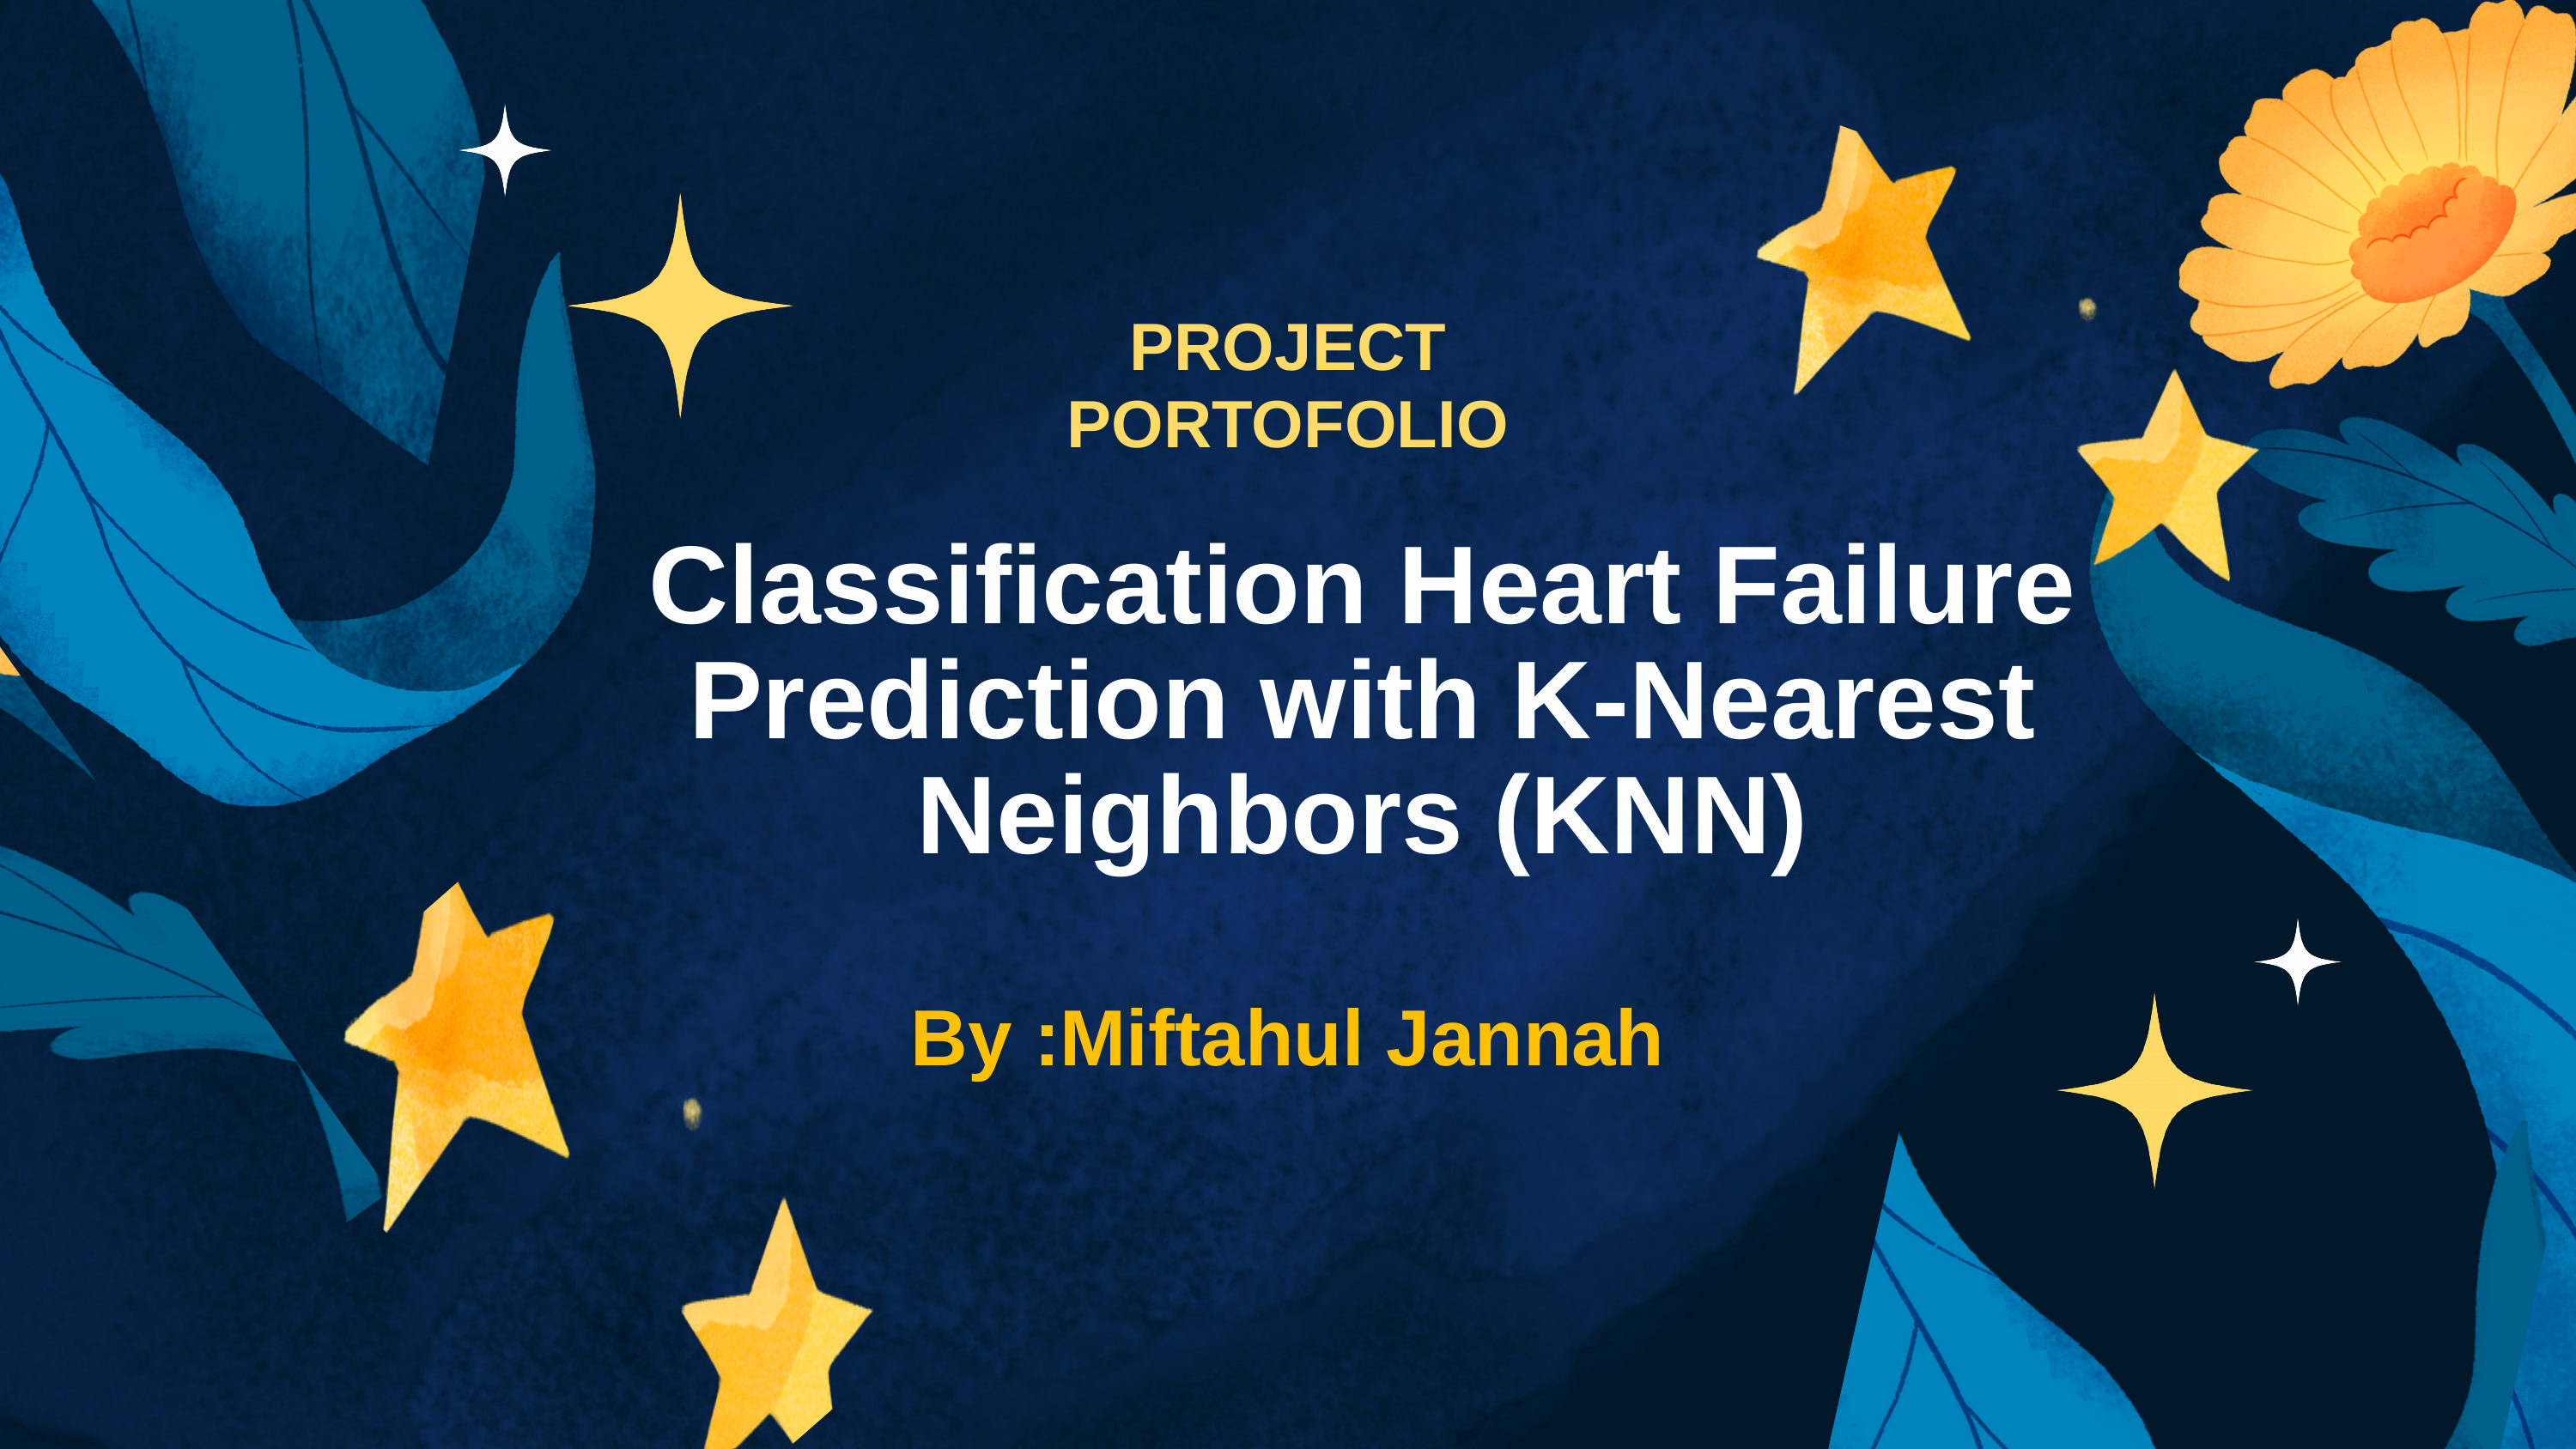

PROJECT PORTOFOLIO

Classification Heart Failure Prediction with K-Nearest Neighbors (KNN)

By :Miftahul Jannah